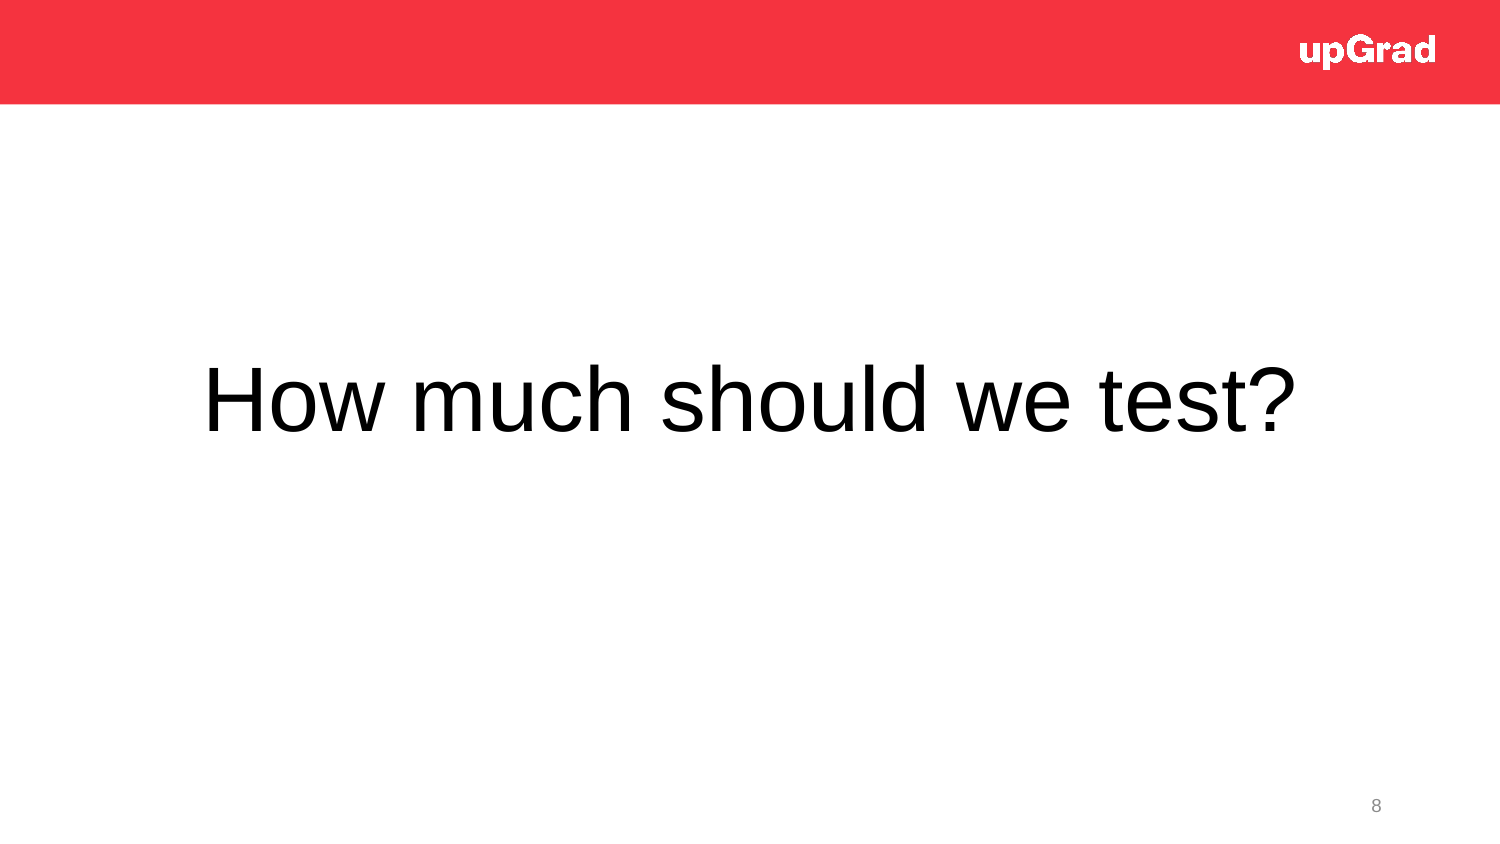

#
How much should we test?
8